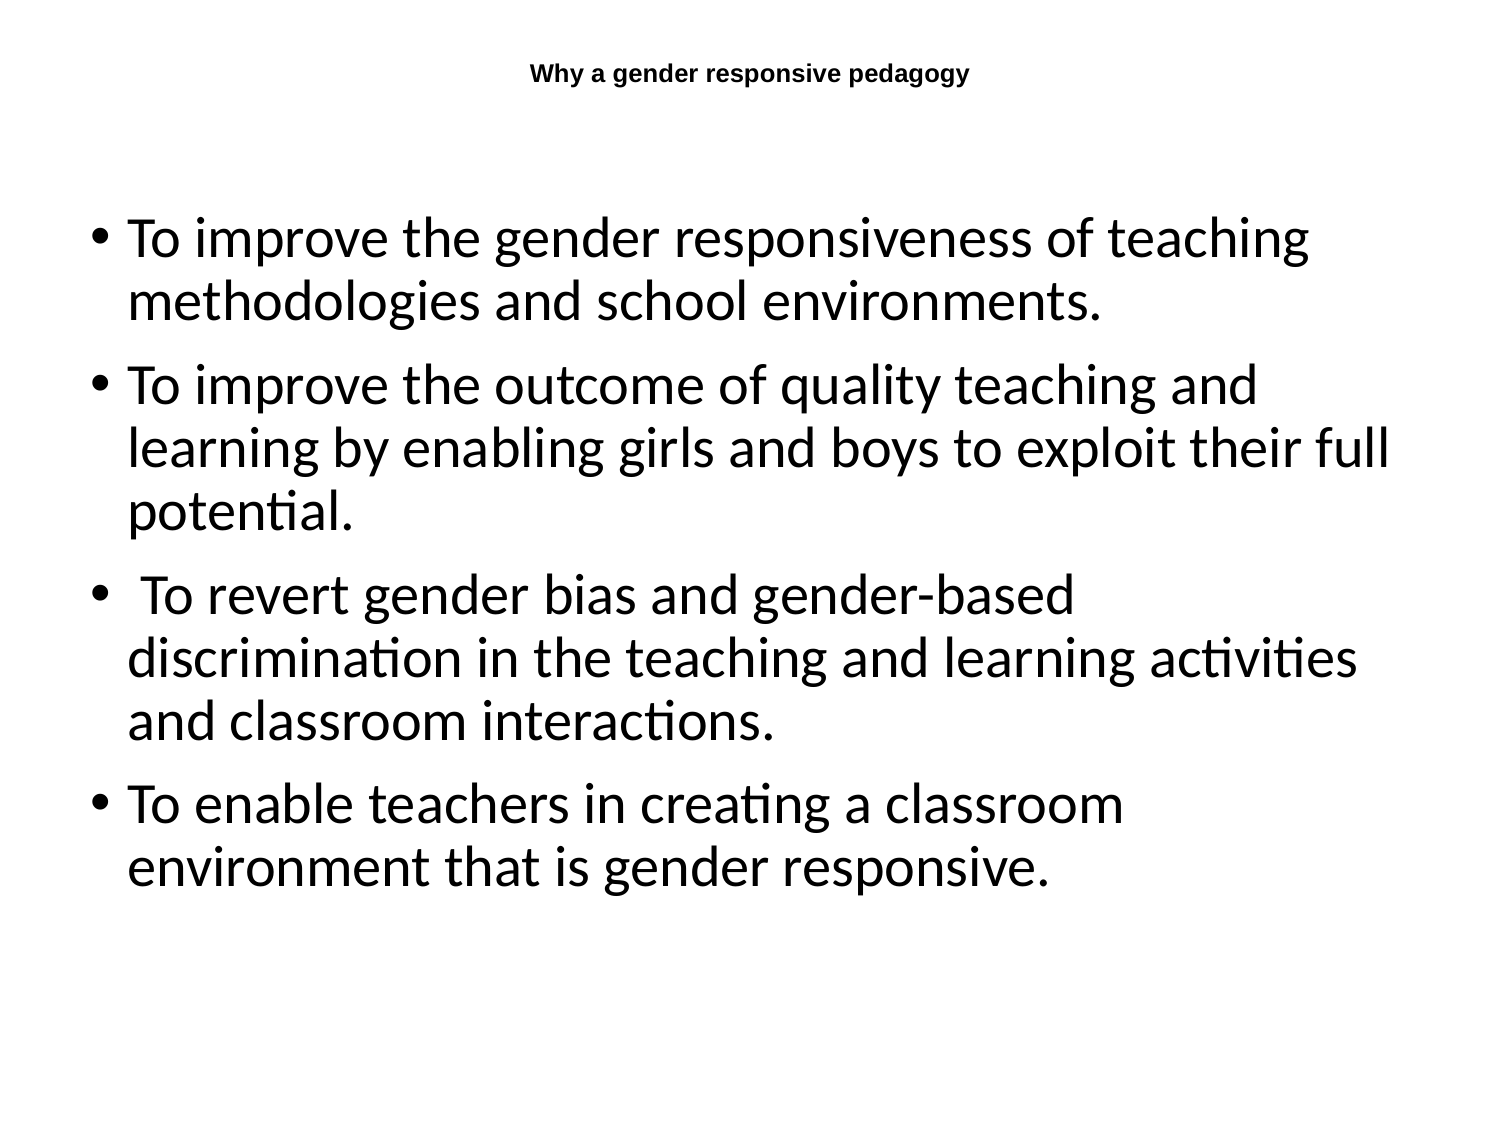

# Why a gender responsive pedagogy
To improve the gender responsiveness of teaching methodologies and school environments.
To improve the outcome of quality teaching and learning by enabling girls and boys to exploit their full potential.
 To revert gender bias and gender-based discrimination in the teaching and learning activities and classroom interactions.
To enable teachers in creating a classroom environment that is gender responsive.